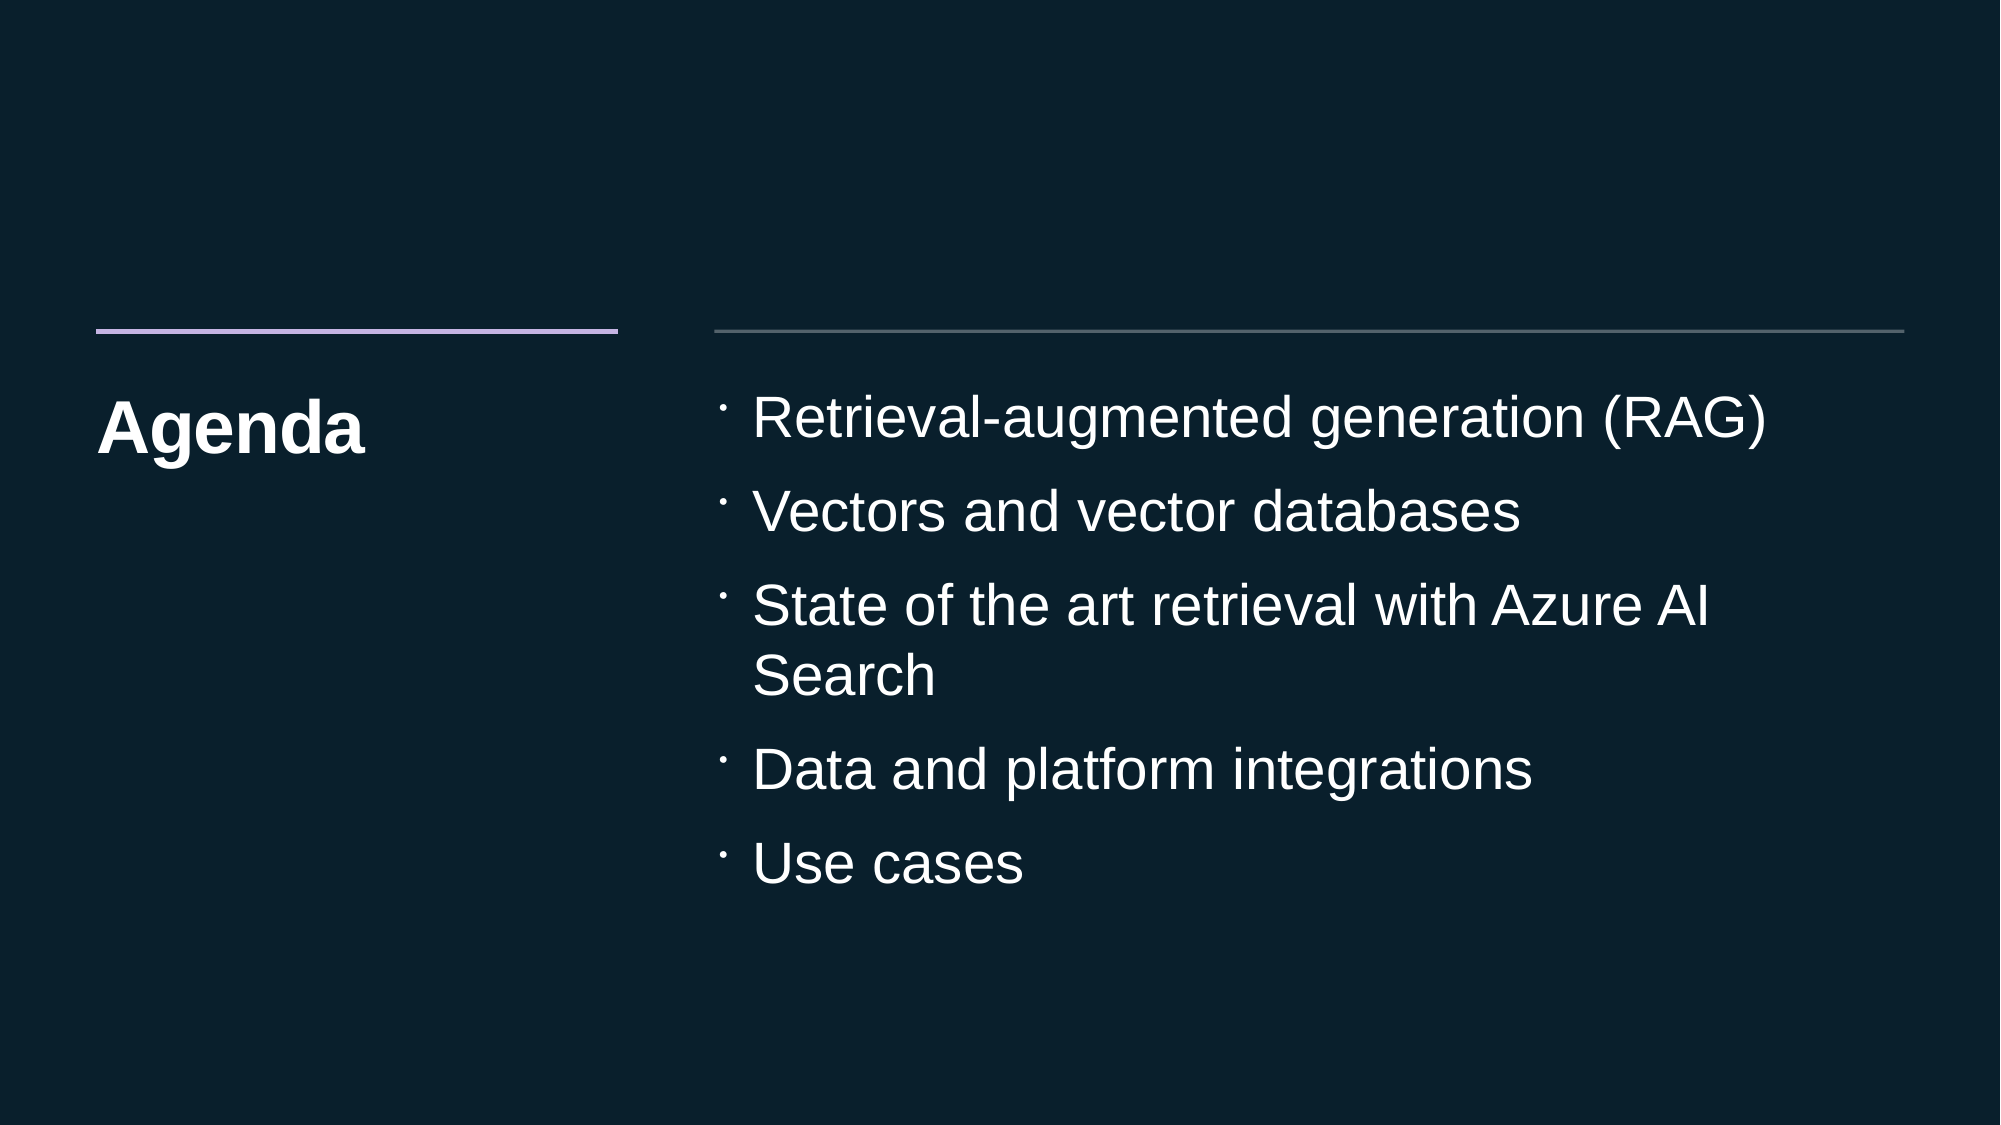

# Agenda
Retrieval-augmented generation (RAG)​
Vectors and vector databases​
State of the art retrieval with Azure AI Search​
Data and platform integrations​
Use cases